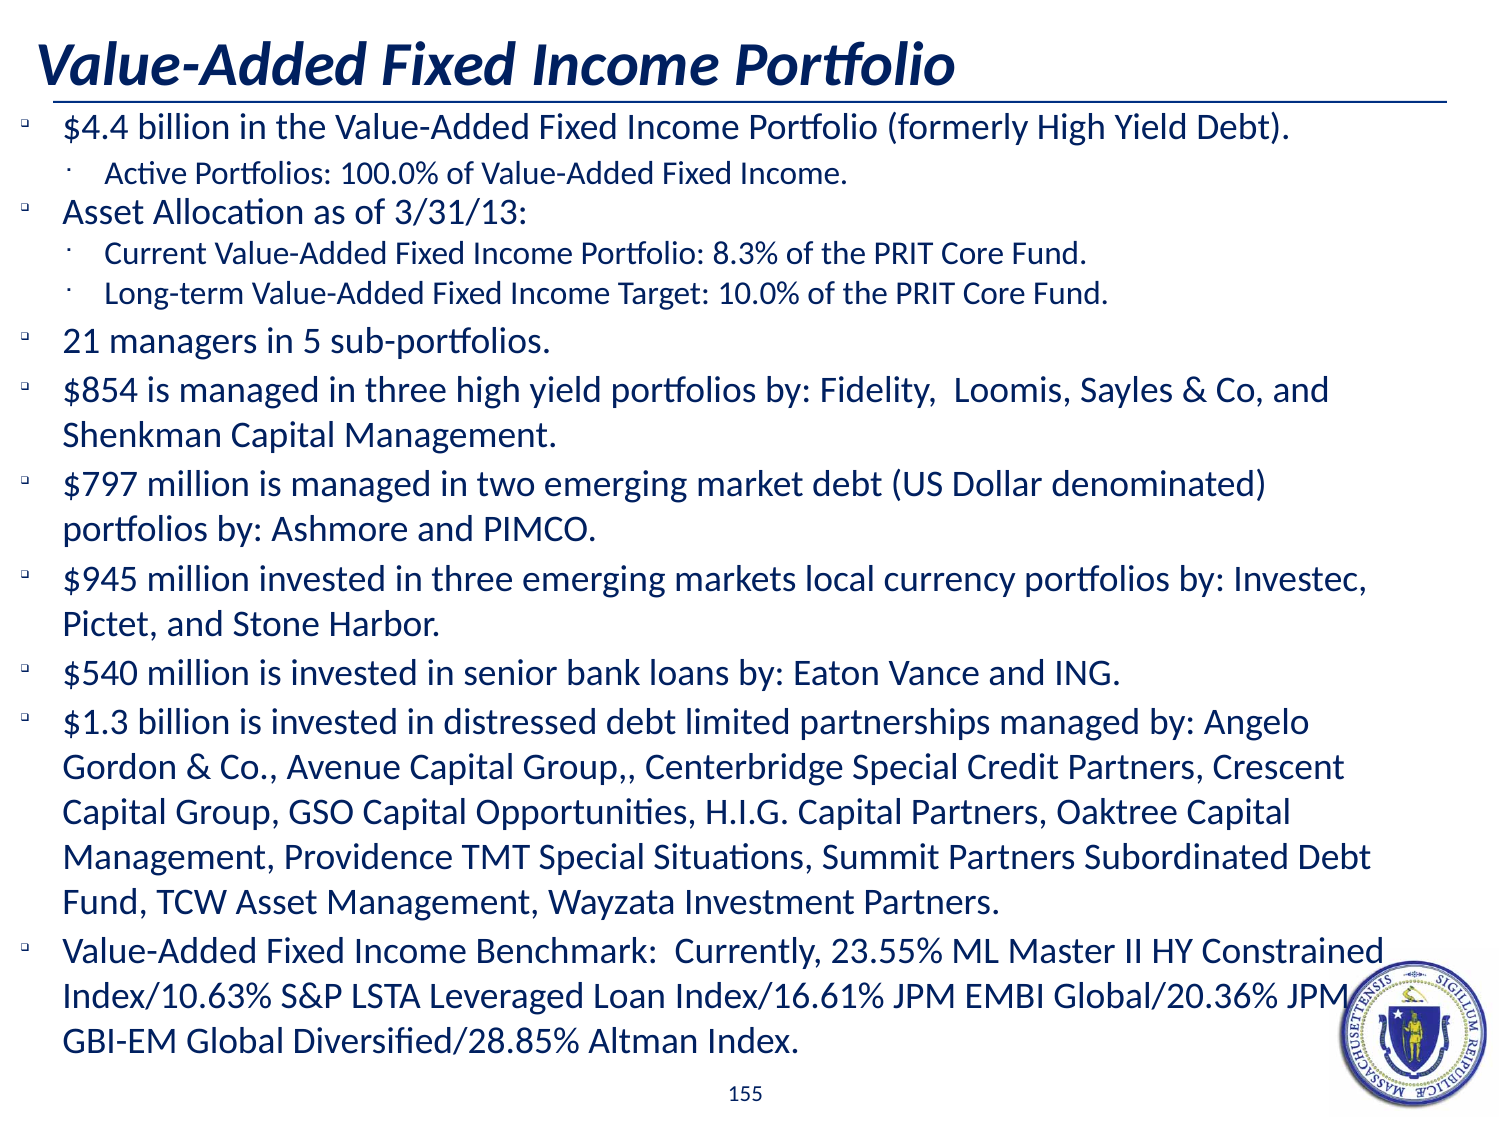

# Value-Added Fixed Income Portfolio
$4.4 billion in the Value-Added Fixed Income Portfolio (formerly High Yield Debt).
Active Portfolios: 100.0% of Value-Added Fixed Income.
Asset Allocation as of 3/31/13:
Current Value-Added Fixed Income Portfolio: 8.3% of the PRIT Core Fund.
Long-term Value-Added Fixed Income Target: 10.0% of the PRIT Core Fund.
21 managers in 5 sub-portfolios.
$854 is managed in three high yield portfolios by: Fidelity,  Loomis, Sayles & Co, and Shenkman Capital Management.
$797 million is managed in two emerging market debt (US Dollar denominated) portfolios by: Ashmore and PIMCO.
$945 million invested in three emerging markets local currency portfolios by: Investec, Pictet, and Stone Harbor.
$540 million is invested in senior bank loans by: Eaton Vance and ING.
$1.3 billion is invested in distressed debt limited partnerships managed by: Angelo Gordon & Co., Avenue Capital Group,, Centerbridge Special Credit Partners, Crescent Capital Group, GSO Capital Opportunities, H.I.G. Capital Partners, Oaktree Capital Management, Providence TMT Special Situations, Summit Partners Subordinated Debt Fund, TCW Asset Management, Wayzata Investment Partners.
Value-Added Fixed Income Benchmark:  Currently, 23.55% ML Master II HY Constrained Index/10.63% S&P LSTA Leveraged Loan Index/16.61% JPM EMBI Global/20.36% JPM GBI-EM Global Diversified/28.85% Altman Index.